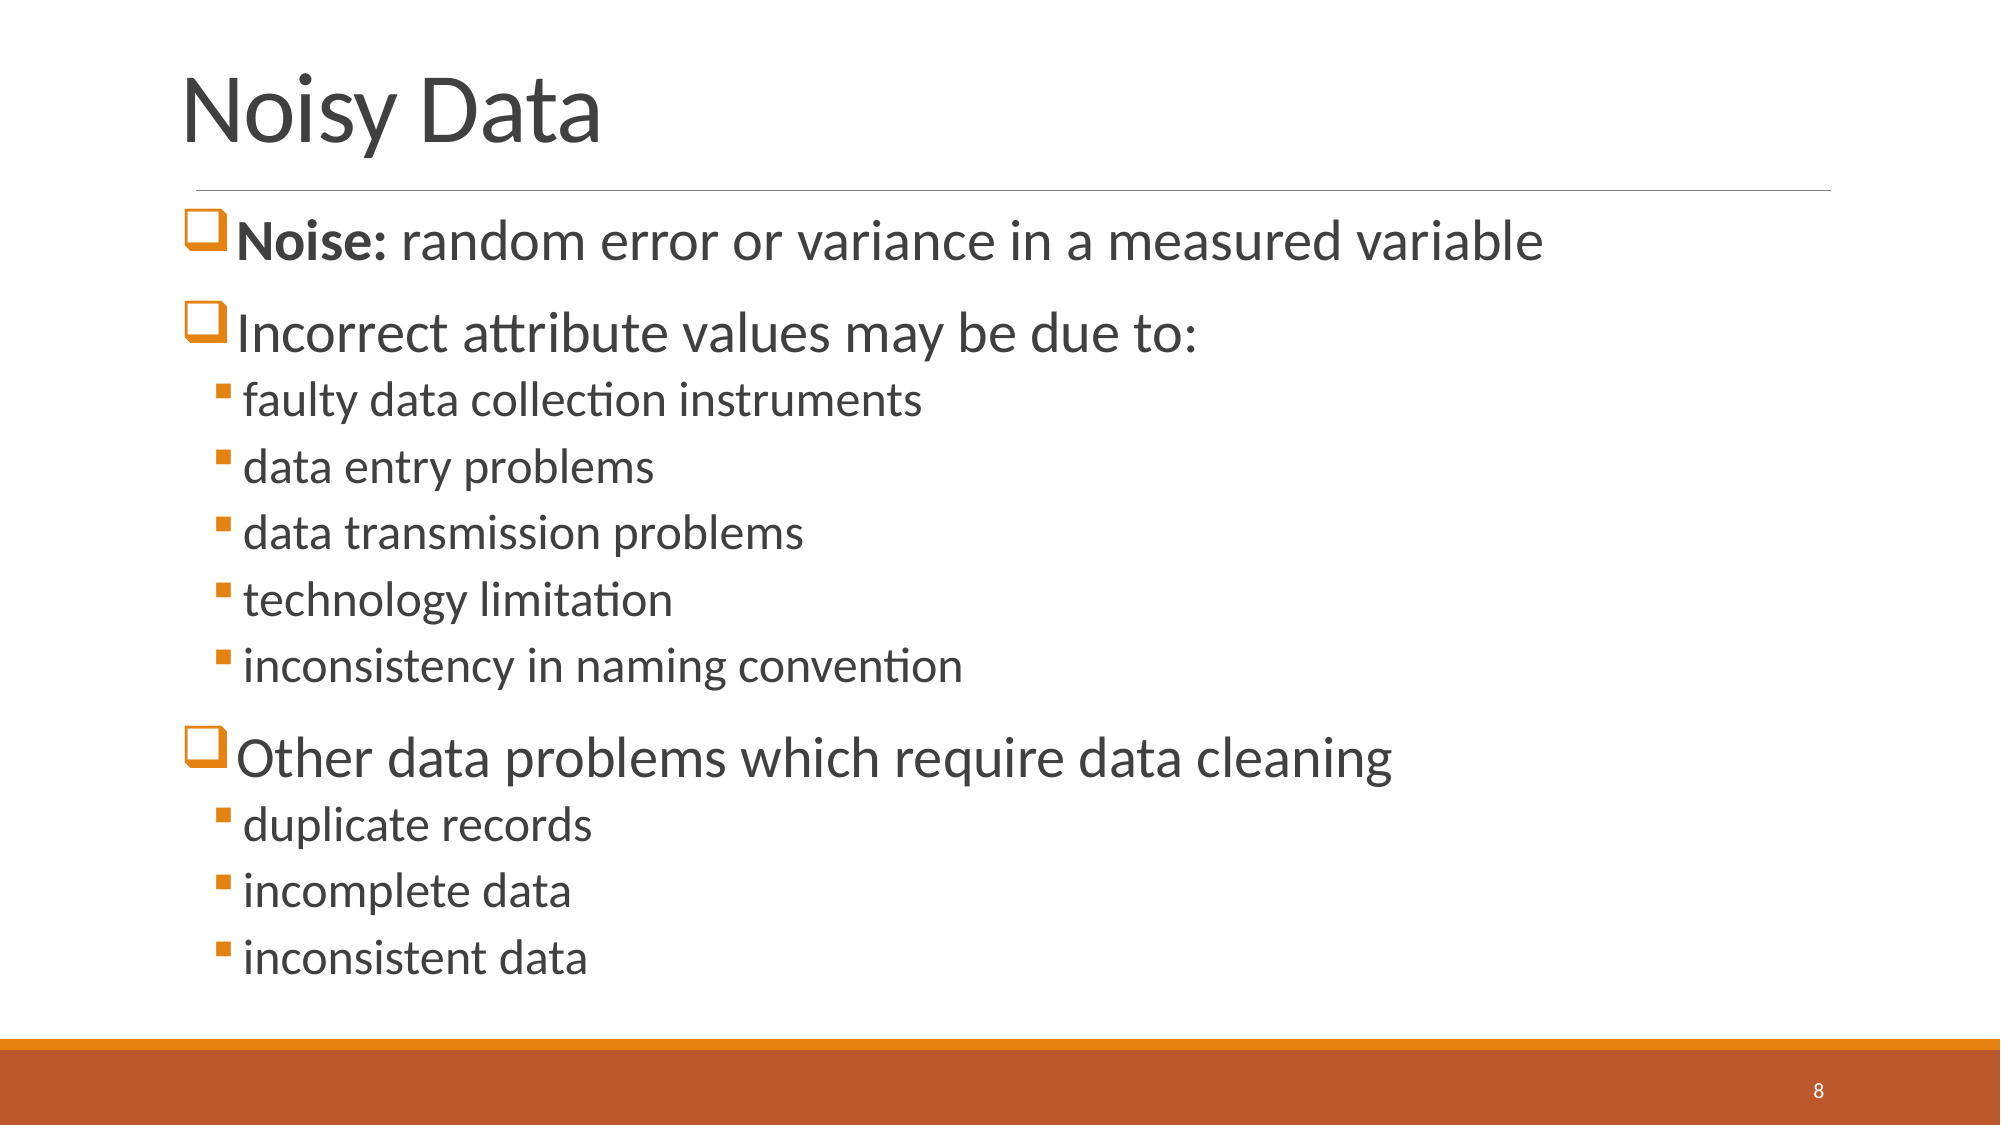

# Noisy Data
Noise: random error or variance in a measured variable
Incorrect attribute values may be due to:
faulty data collection instruments
data entry problems
data transmission problems
technology limitation
inconsistency in naming convention
Other data problems which require data cleaning
duplicate records
incomplete data
inconsistent data
8